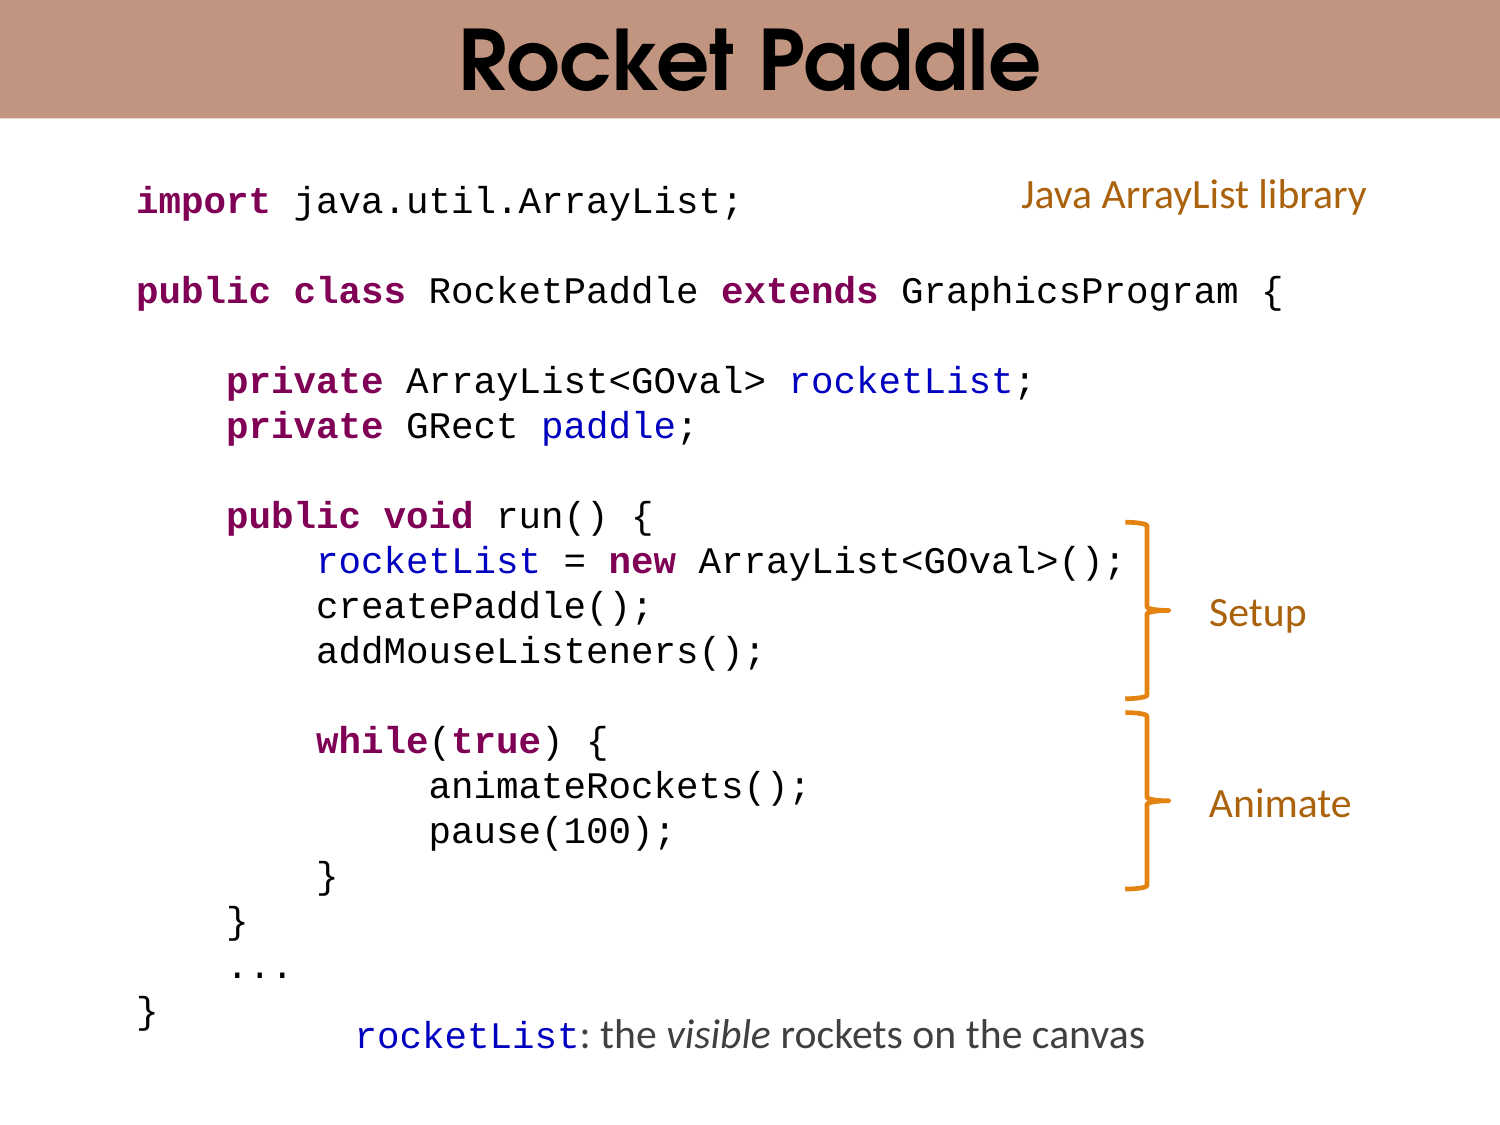

Rocket Paddle
Java ArrayList library
import java.util.ArrayList;

public class RocketPaddle extends GraphicsProgram {
    private ArrayList<GOval> rocketList;
    private GRect paddle;

    public void run() {
        rocketList = new ArrayList<GOval>();
        createPaddle();
        addMouseListeners();

        while(true) {
             animateRockets();
             pause(100);
        }
    }
    ...
}

Setup

Animate
rocketList: the visible rockets on the canvas